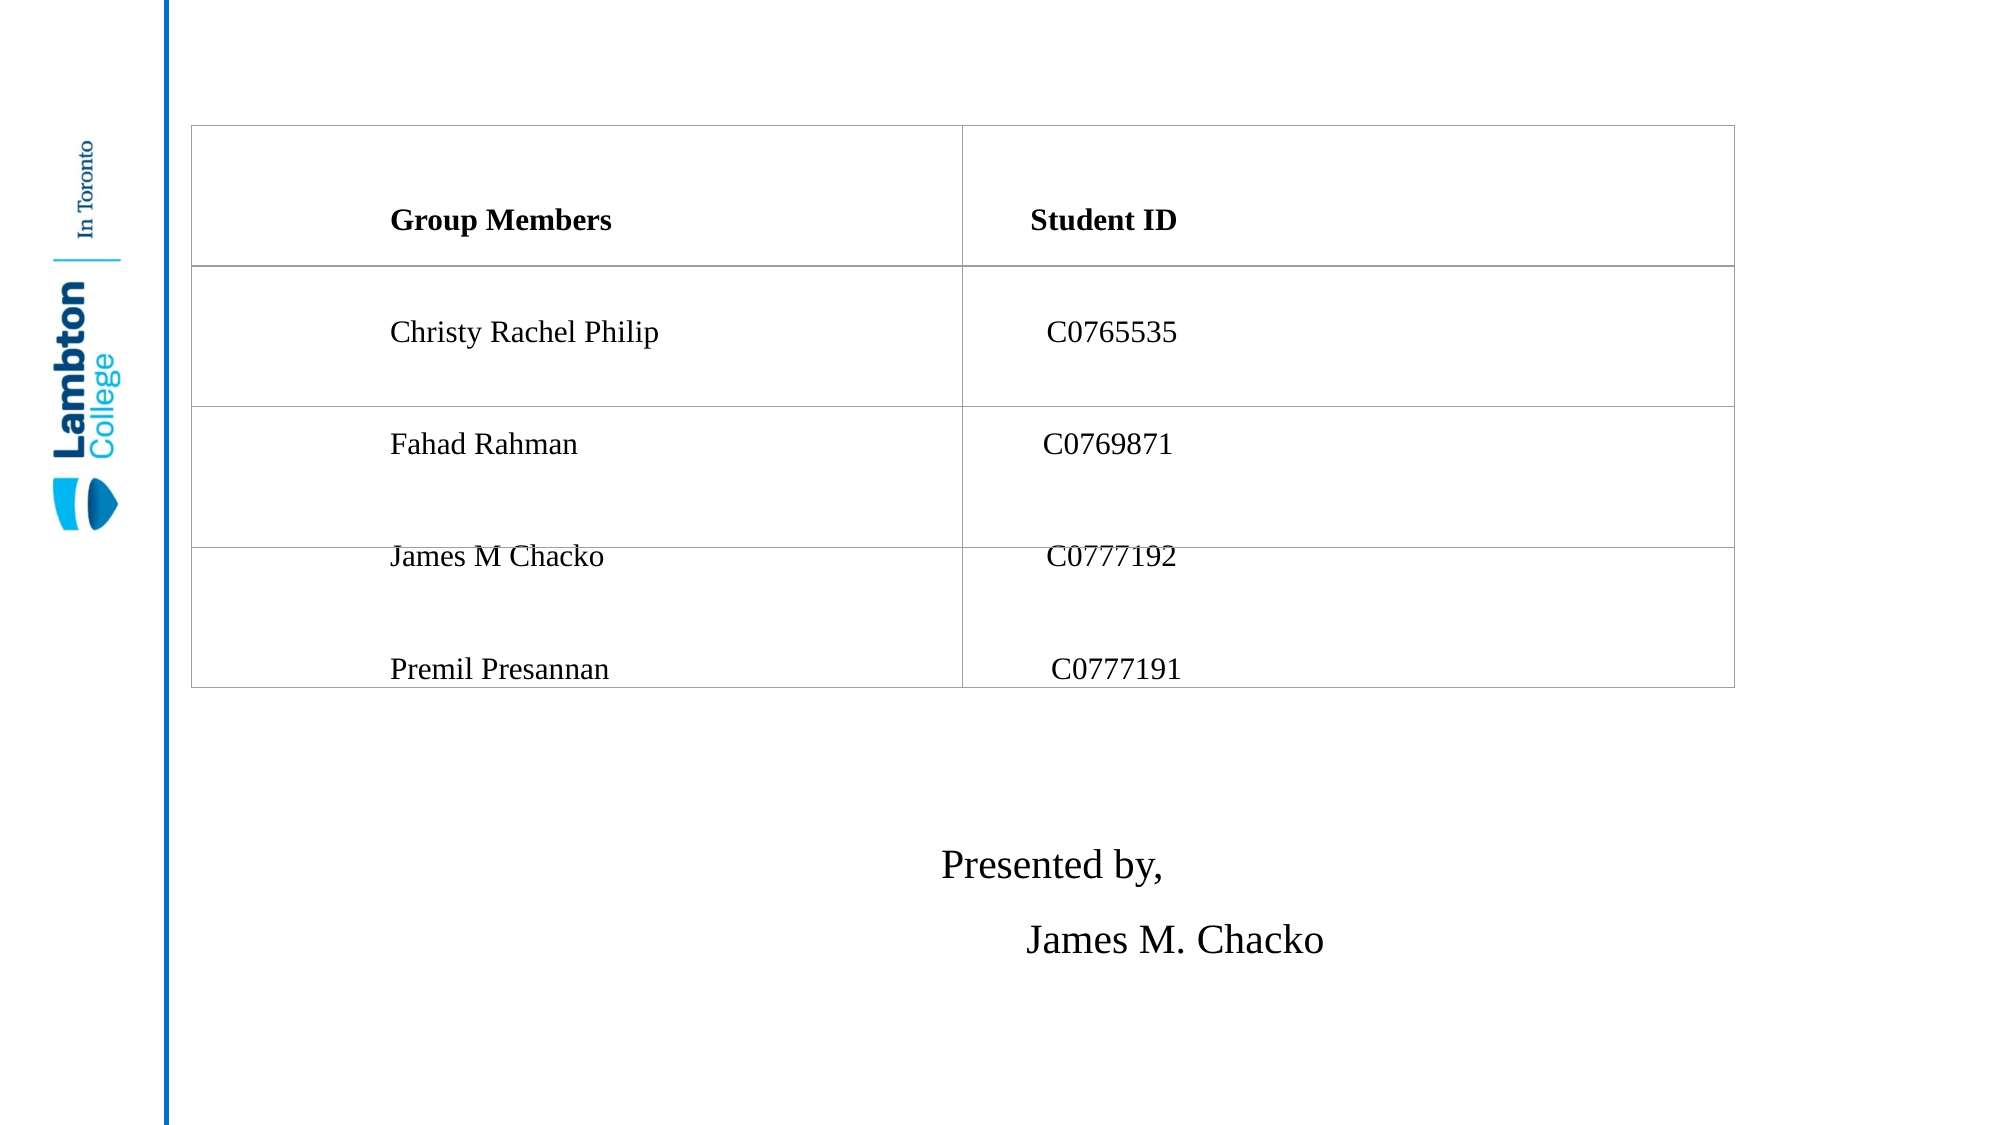

|  |  |
| --- | --- |
|  |  |
|  |  |
|  |  |

Group Members                                                      Student ID

Christy Rachel Philip                                                  C0765535

Fahad Rahman                                                            C0769871

James M Chacko                                                         C0777192

Premil Presannan                                                         C0777191

#
Presented by,
 James M. Chacko